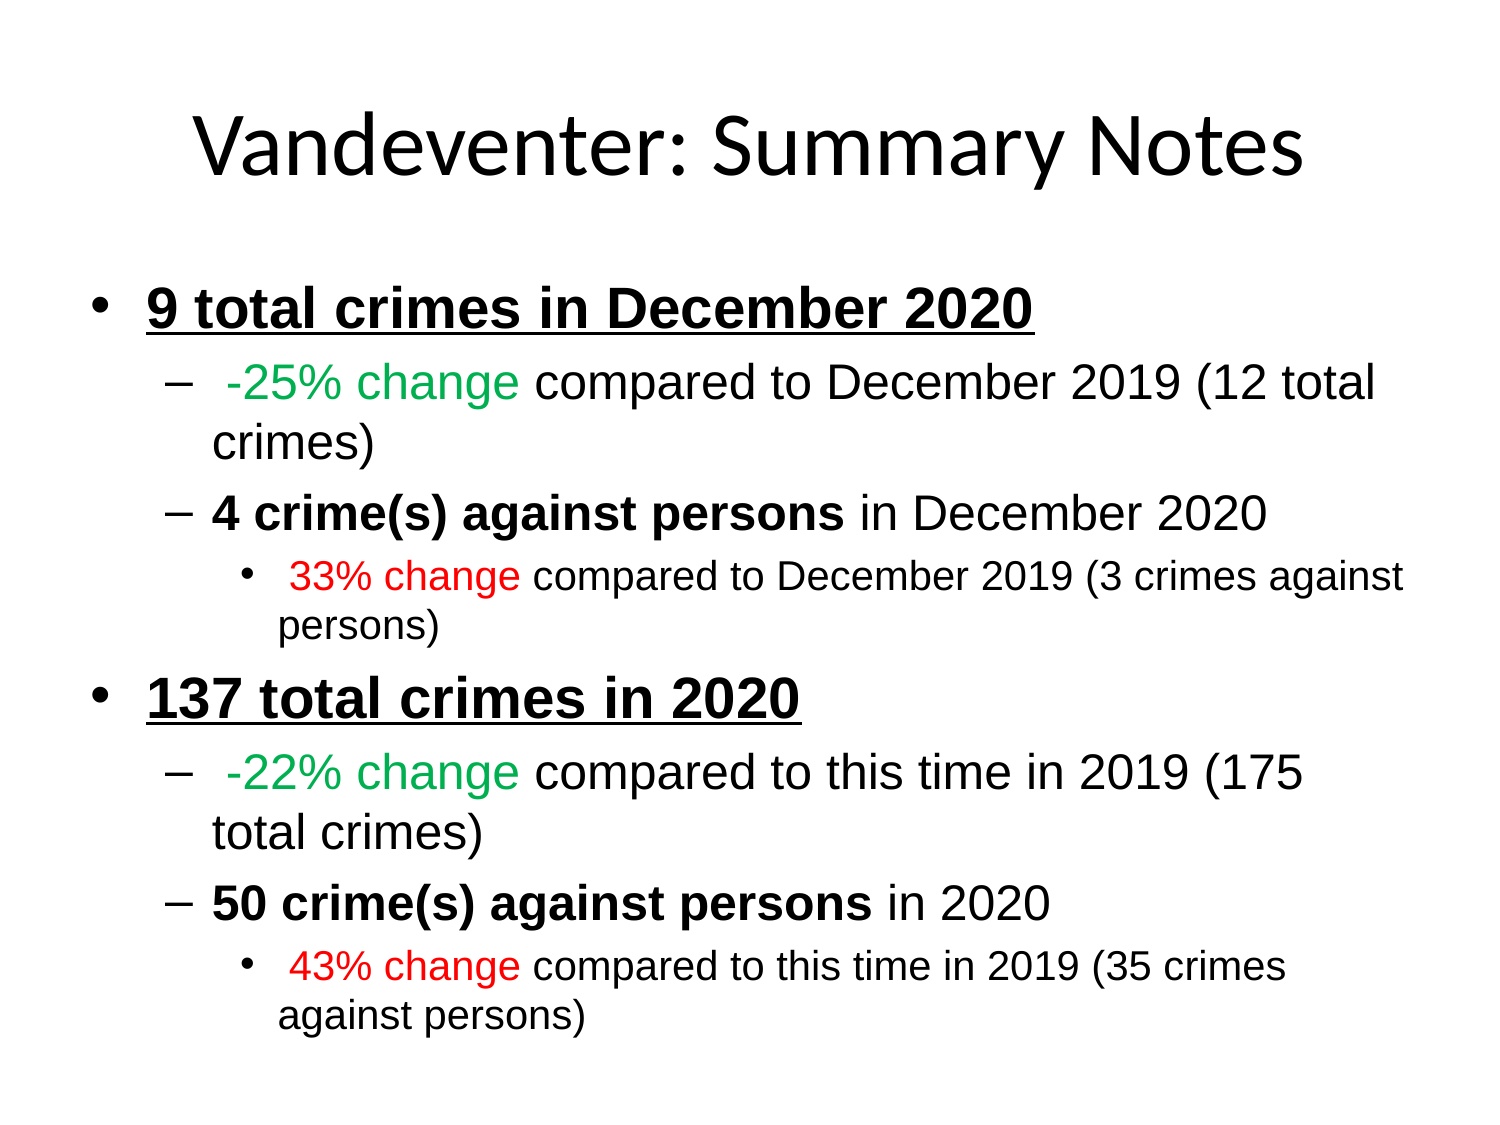

# Vandeventer: Summary Notes
9 total crimes in December 2020
 -25% change compared to December 2019 (12 total crimes)
4 crime(s) against persons in December 2020
 33% change compared to December 2019 (3 crimes against persons)
137 total crimes in 2020
 -22% change compared to this time in 2019 (175 total crimes)
50 crime(s) against persons in 2020
 43% change compared to this time in 2019 (35 crimes against persons)